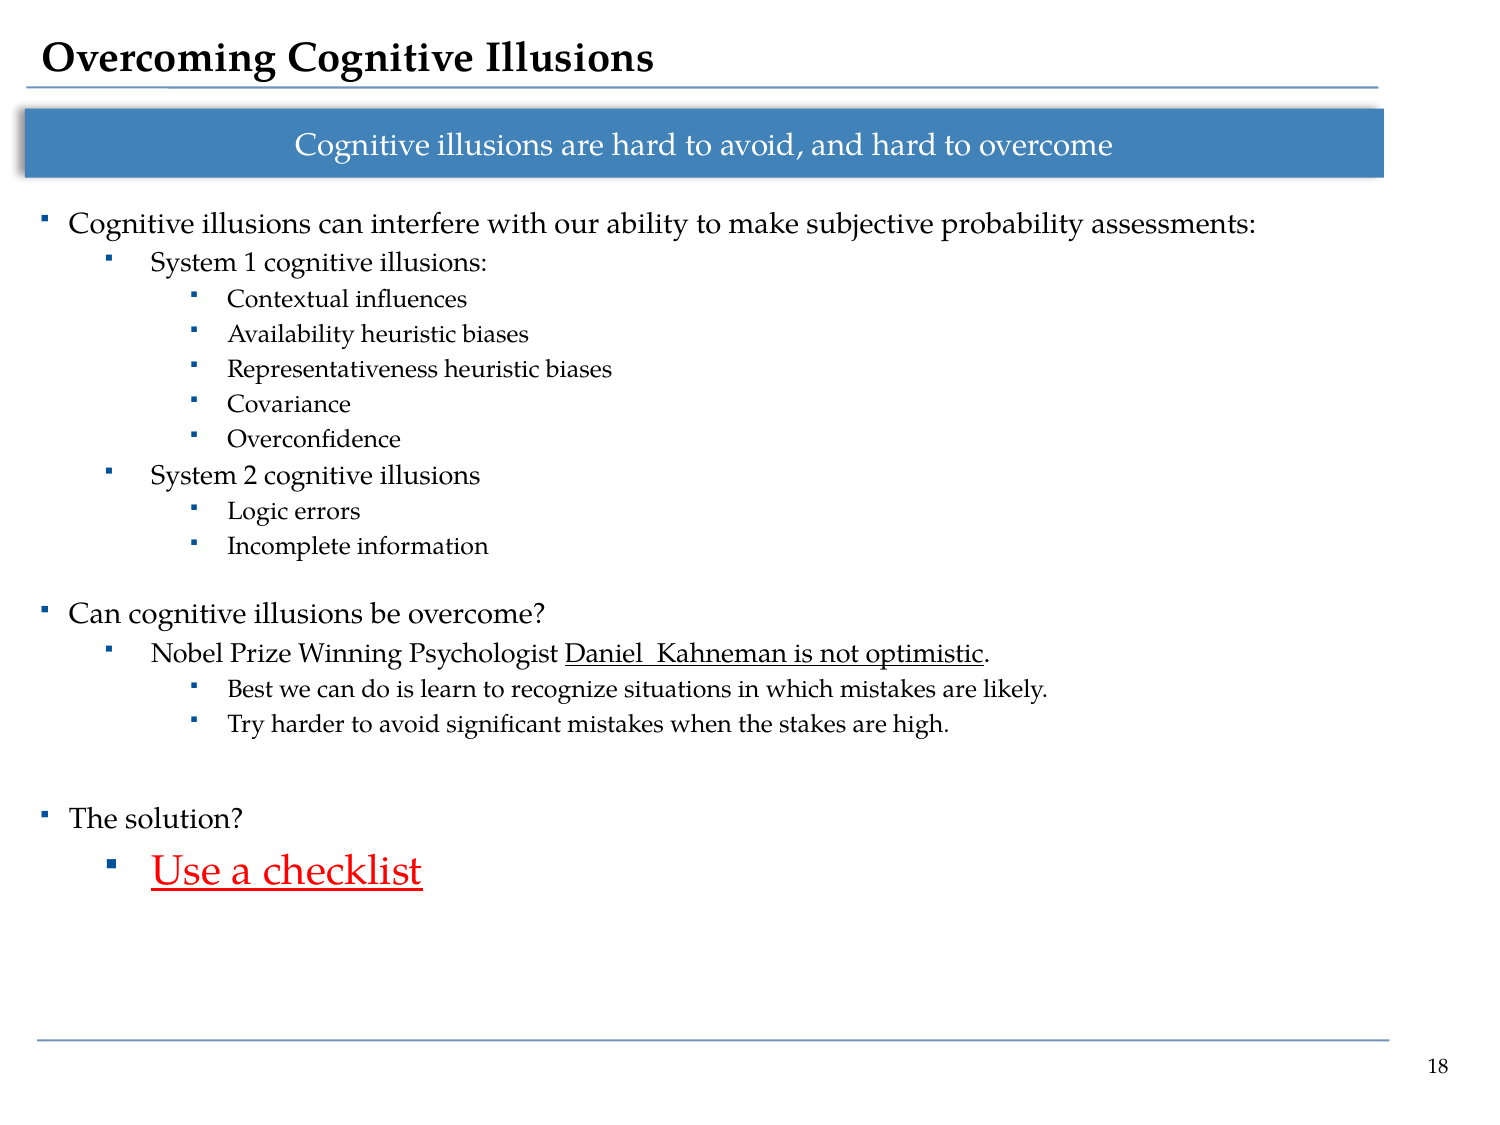

# Overcoming Cognitive Illusions
Cognitive illusions are hard to avoid, and hard to overcome
Cognitive illusions can interfere with our ability to make subjective probability assessments:
System 1 cognitive illusions:
Contextual influences
Availability heuristic biases
Representativeness heuristic biases
Covariance
Overconfidence
System 2 cognitive illusions
Logic errors
Incomplete information

Can cognitive illusions be overcome?
Nobel Prize Winning Psychologist Daniel  Kahneman is not optimistic.
Best we can do is learn to recognize situations in which mistakes are likely.
Try harder to avoid significant mistakes when the stakes are high.

The solution?
Use a checklist